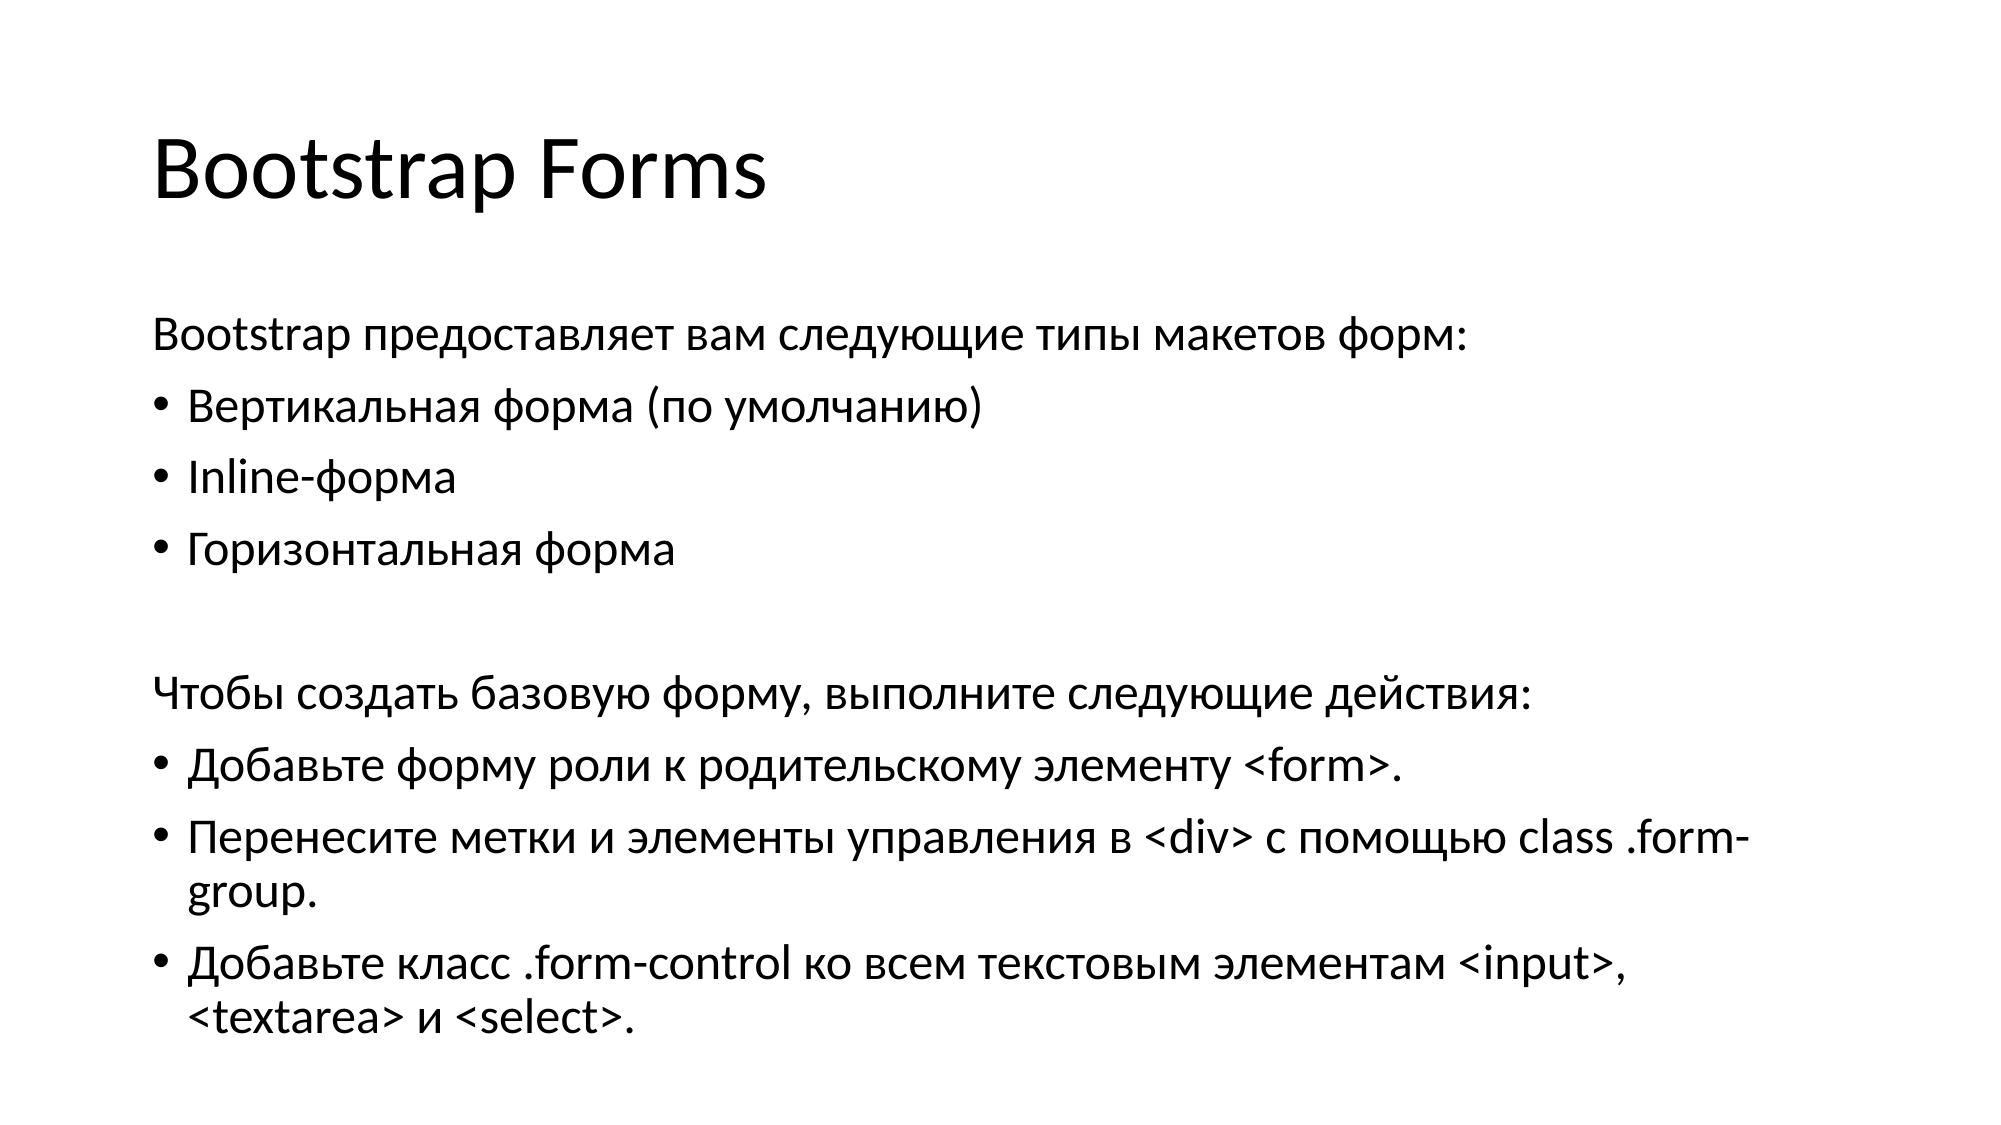

# Bootstrap Forms
Bootstrap предоставляет вам следующие типы макетов форм:
Вертикальная форма (по умолчанию)
Inline-форма
Горизонтальная форма

Чтобы создать базовую форму, выполните следующие действия:
Добавьте форму роли к родительскому элементу <form>.
Перенесите метки и элементы управления в <div> с помощью class .form-group.
Добавьте класс .form-control ко всем текстовым элементам <input>, <textarea> и <select>.